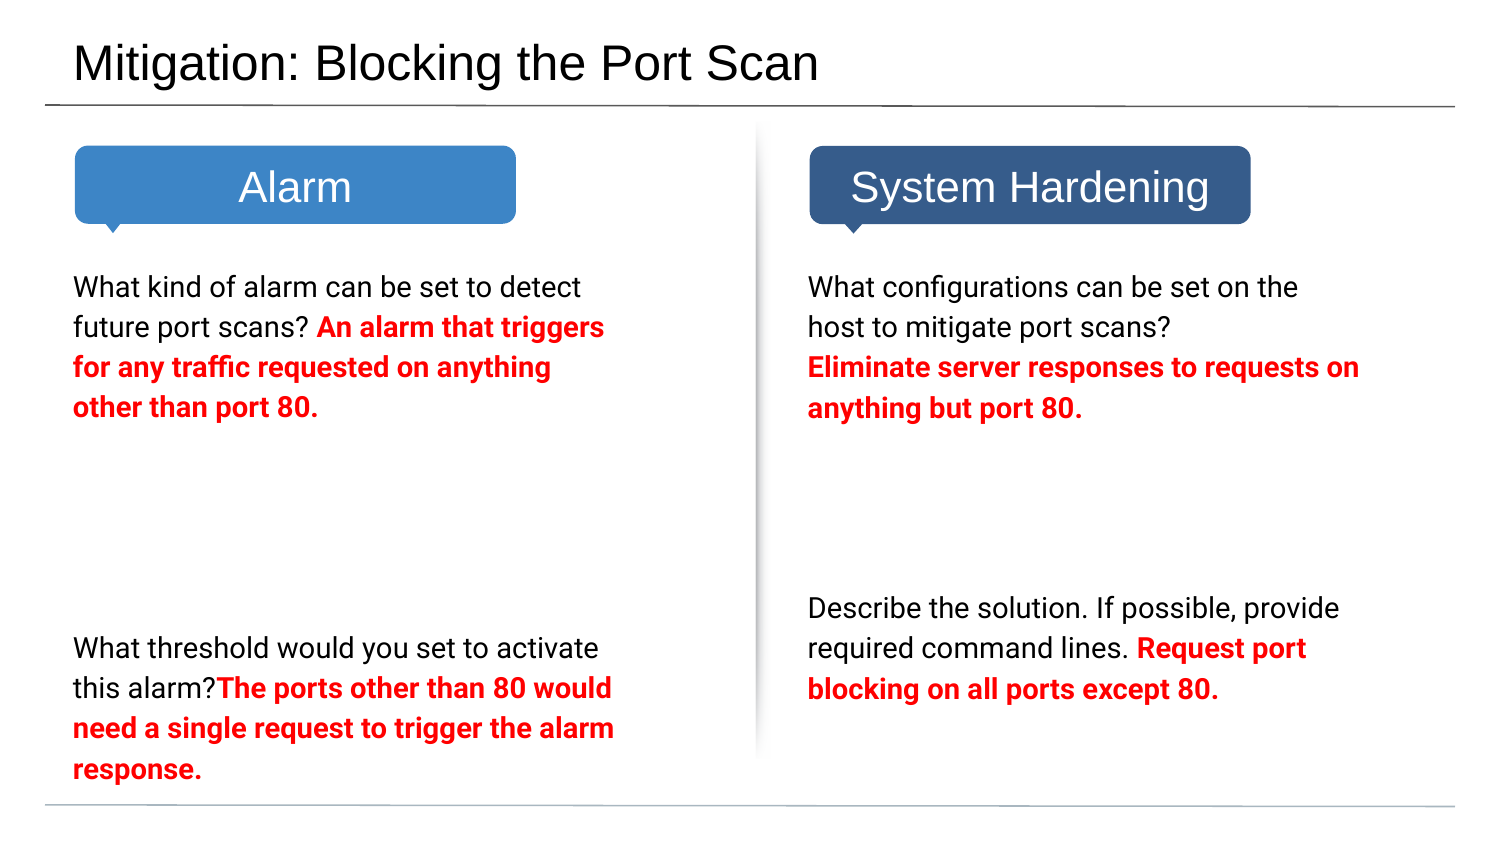

# Mitigation: Blocking the Port Scan
What kind of alarm can be set to detect future port scans? An alarm that triggers for any traffic requested on anything other than port 80.

What threshold would you set to activate this alarm?The ports other than 80 would need a single request to trigger the alarm response.
What configurations can be set on the host to mitigate port scans?
Eliminate server responses to requests on anything but port 80.

Describe the solution. If possible, provide required command lines. Request port blocking on all ports except 80.